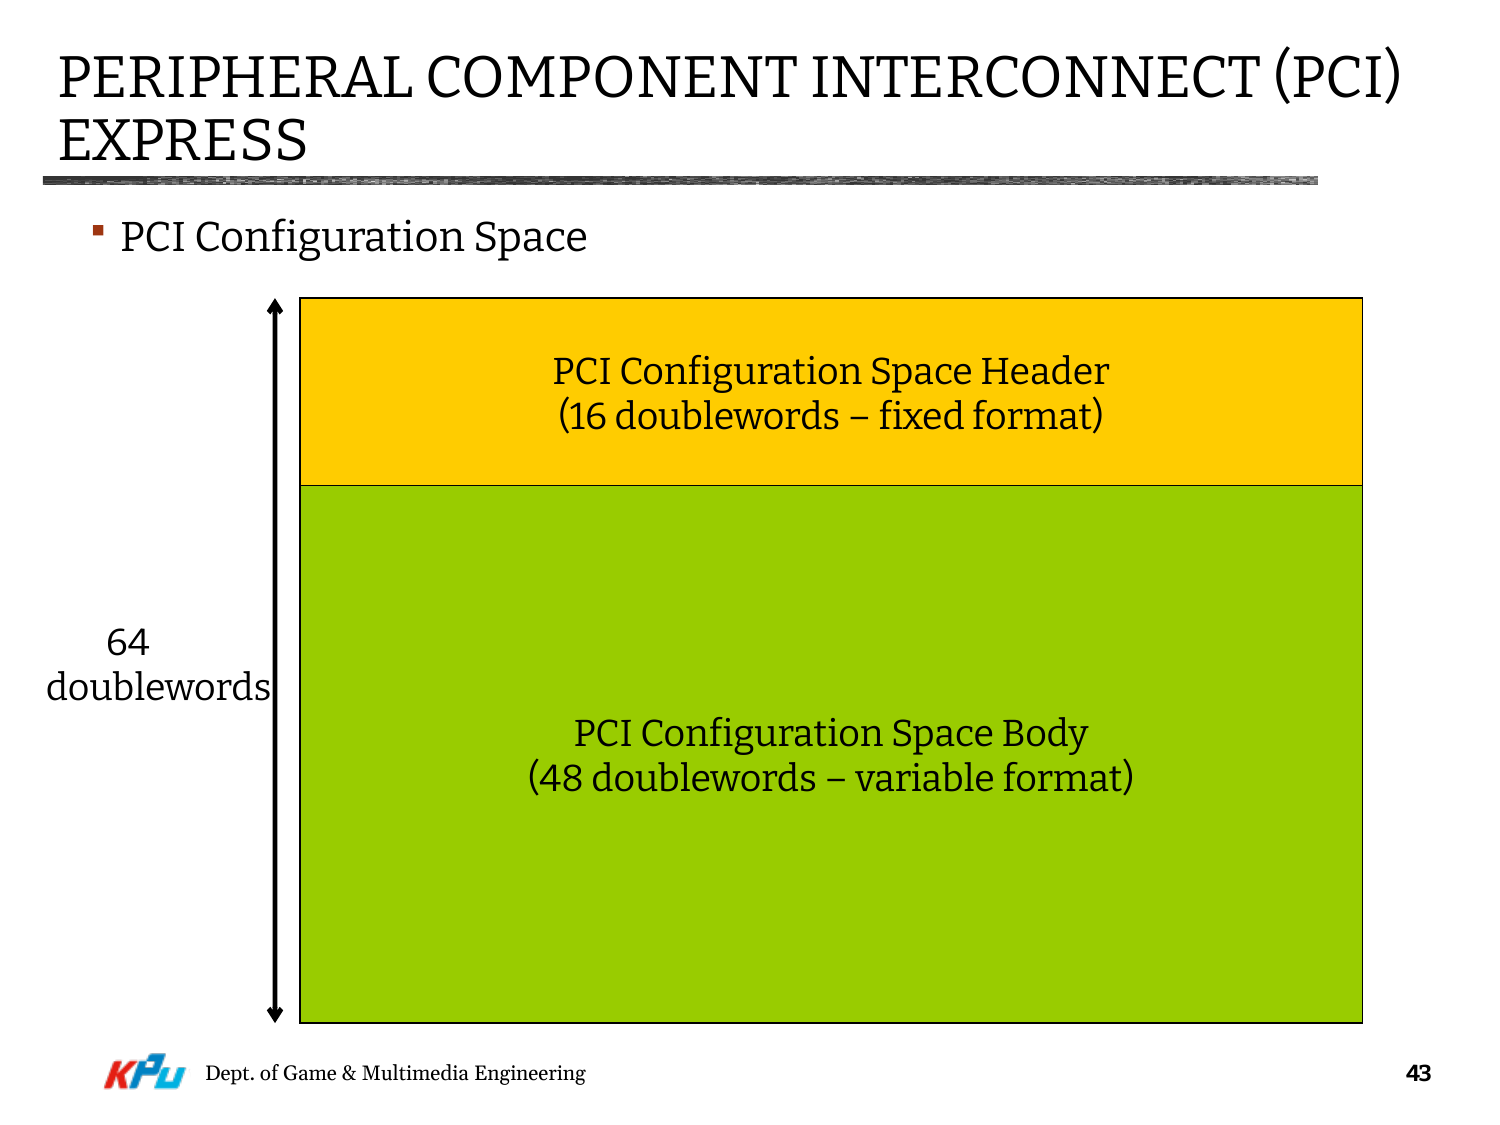

# Peripheral Component Interconnect (PCI) Express
PCI Configuration Space

PCI Configuration Space Header
(16 doublewords – fixed format)
PCI Configuration Space Body
(48 doublewords – variable format)
        64
doublewords
Dept. of Game & Multimedia Engineering
43